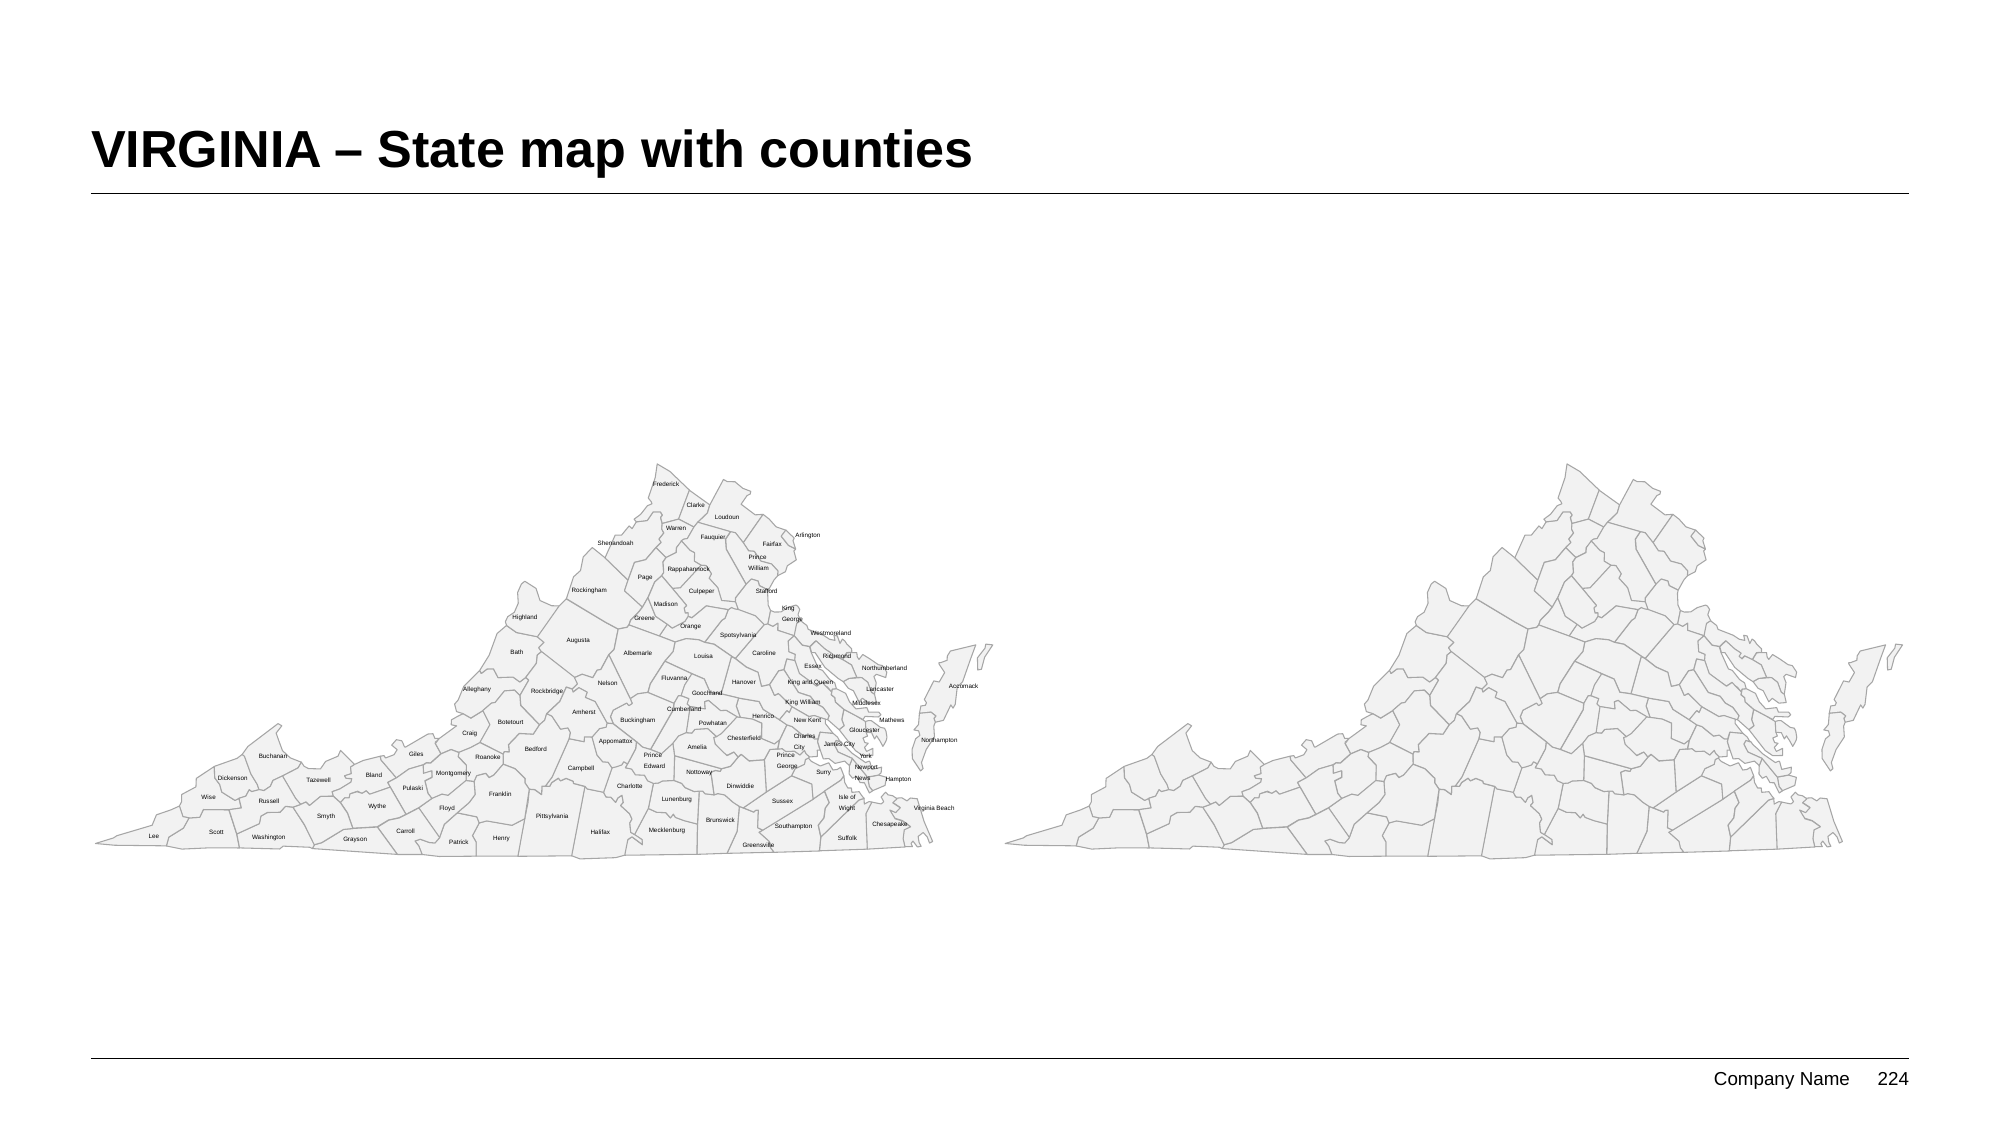

# VIRGINIA – State map with counties

Frederick
Clarke
Loudoun
Warren
Arlington
Fauquier
Shenandoah
Fairfax
Prince
William
Rappahannock
Page
Rockingham
Culpeper
Stafford
Madison
King
Highland
Greene
George
Orange
Westmoreland
Spotsylvania
Augusta
Bath
Albemarle
Caroline
Louisa
Richmond
Essex
Northumberland
Fluvanna
Hanover
King and Queen
Nelson
Accomack
Lancaster
Alleghany
Rockbridge
Goochland
King William
Middlesex
Cumberland
Amherst
Henrico
Buckingham
Mathews
New Kent
Botetourt
Powhatan
Gloucester
Craig
Charles
Chesterfield
Northampton
Appomattox
James City
City
Amelia
Bedford
Giles
Prince
Prince
Buchanan
York
Roanoke
George
Edward
Newport
Campbell
Nottoway
Surry
Montgomery
Bland
Dickenson
News
Hampton
Tazewell
Dinwiddie
Charlotte
Pulaski
Franklin
Isle of
Wise
Lunenburg
Russell
Sussex
Wythe
Floyd
Wight
Virginia Beach
Smyth
Pittsylvania
Brunswick
Chesapeake
Southampton
Mecklenburg
Carroll
Halifax
Scott
Lee
Washington
Suffolk
Henry
Grayson
Patrick
Greensville